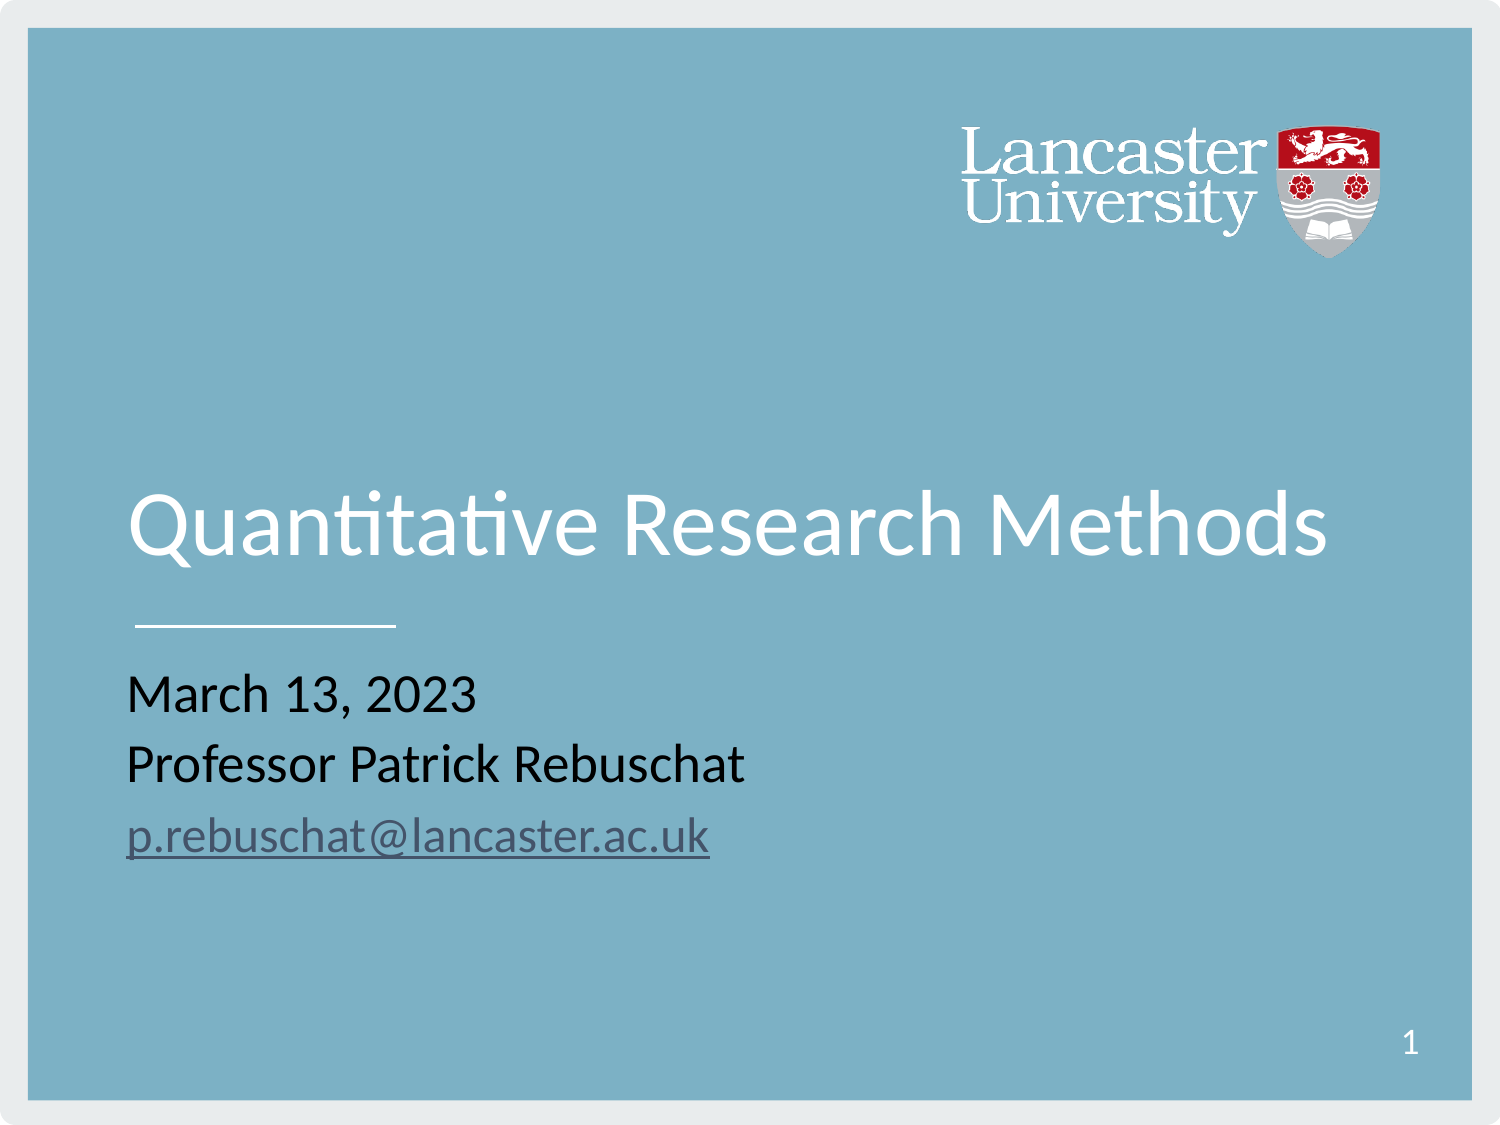

# Quantitative Research Methods
March 13, 2023
Professor Patrick Rebuschat
p.rebuschat@lancaster.ac.uk
1